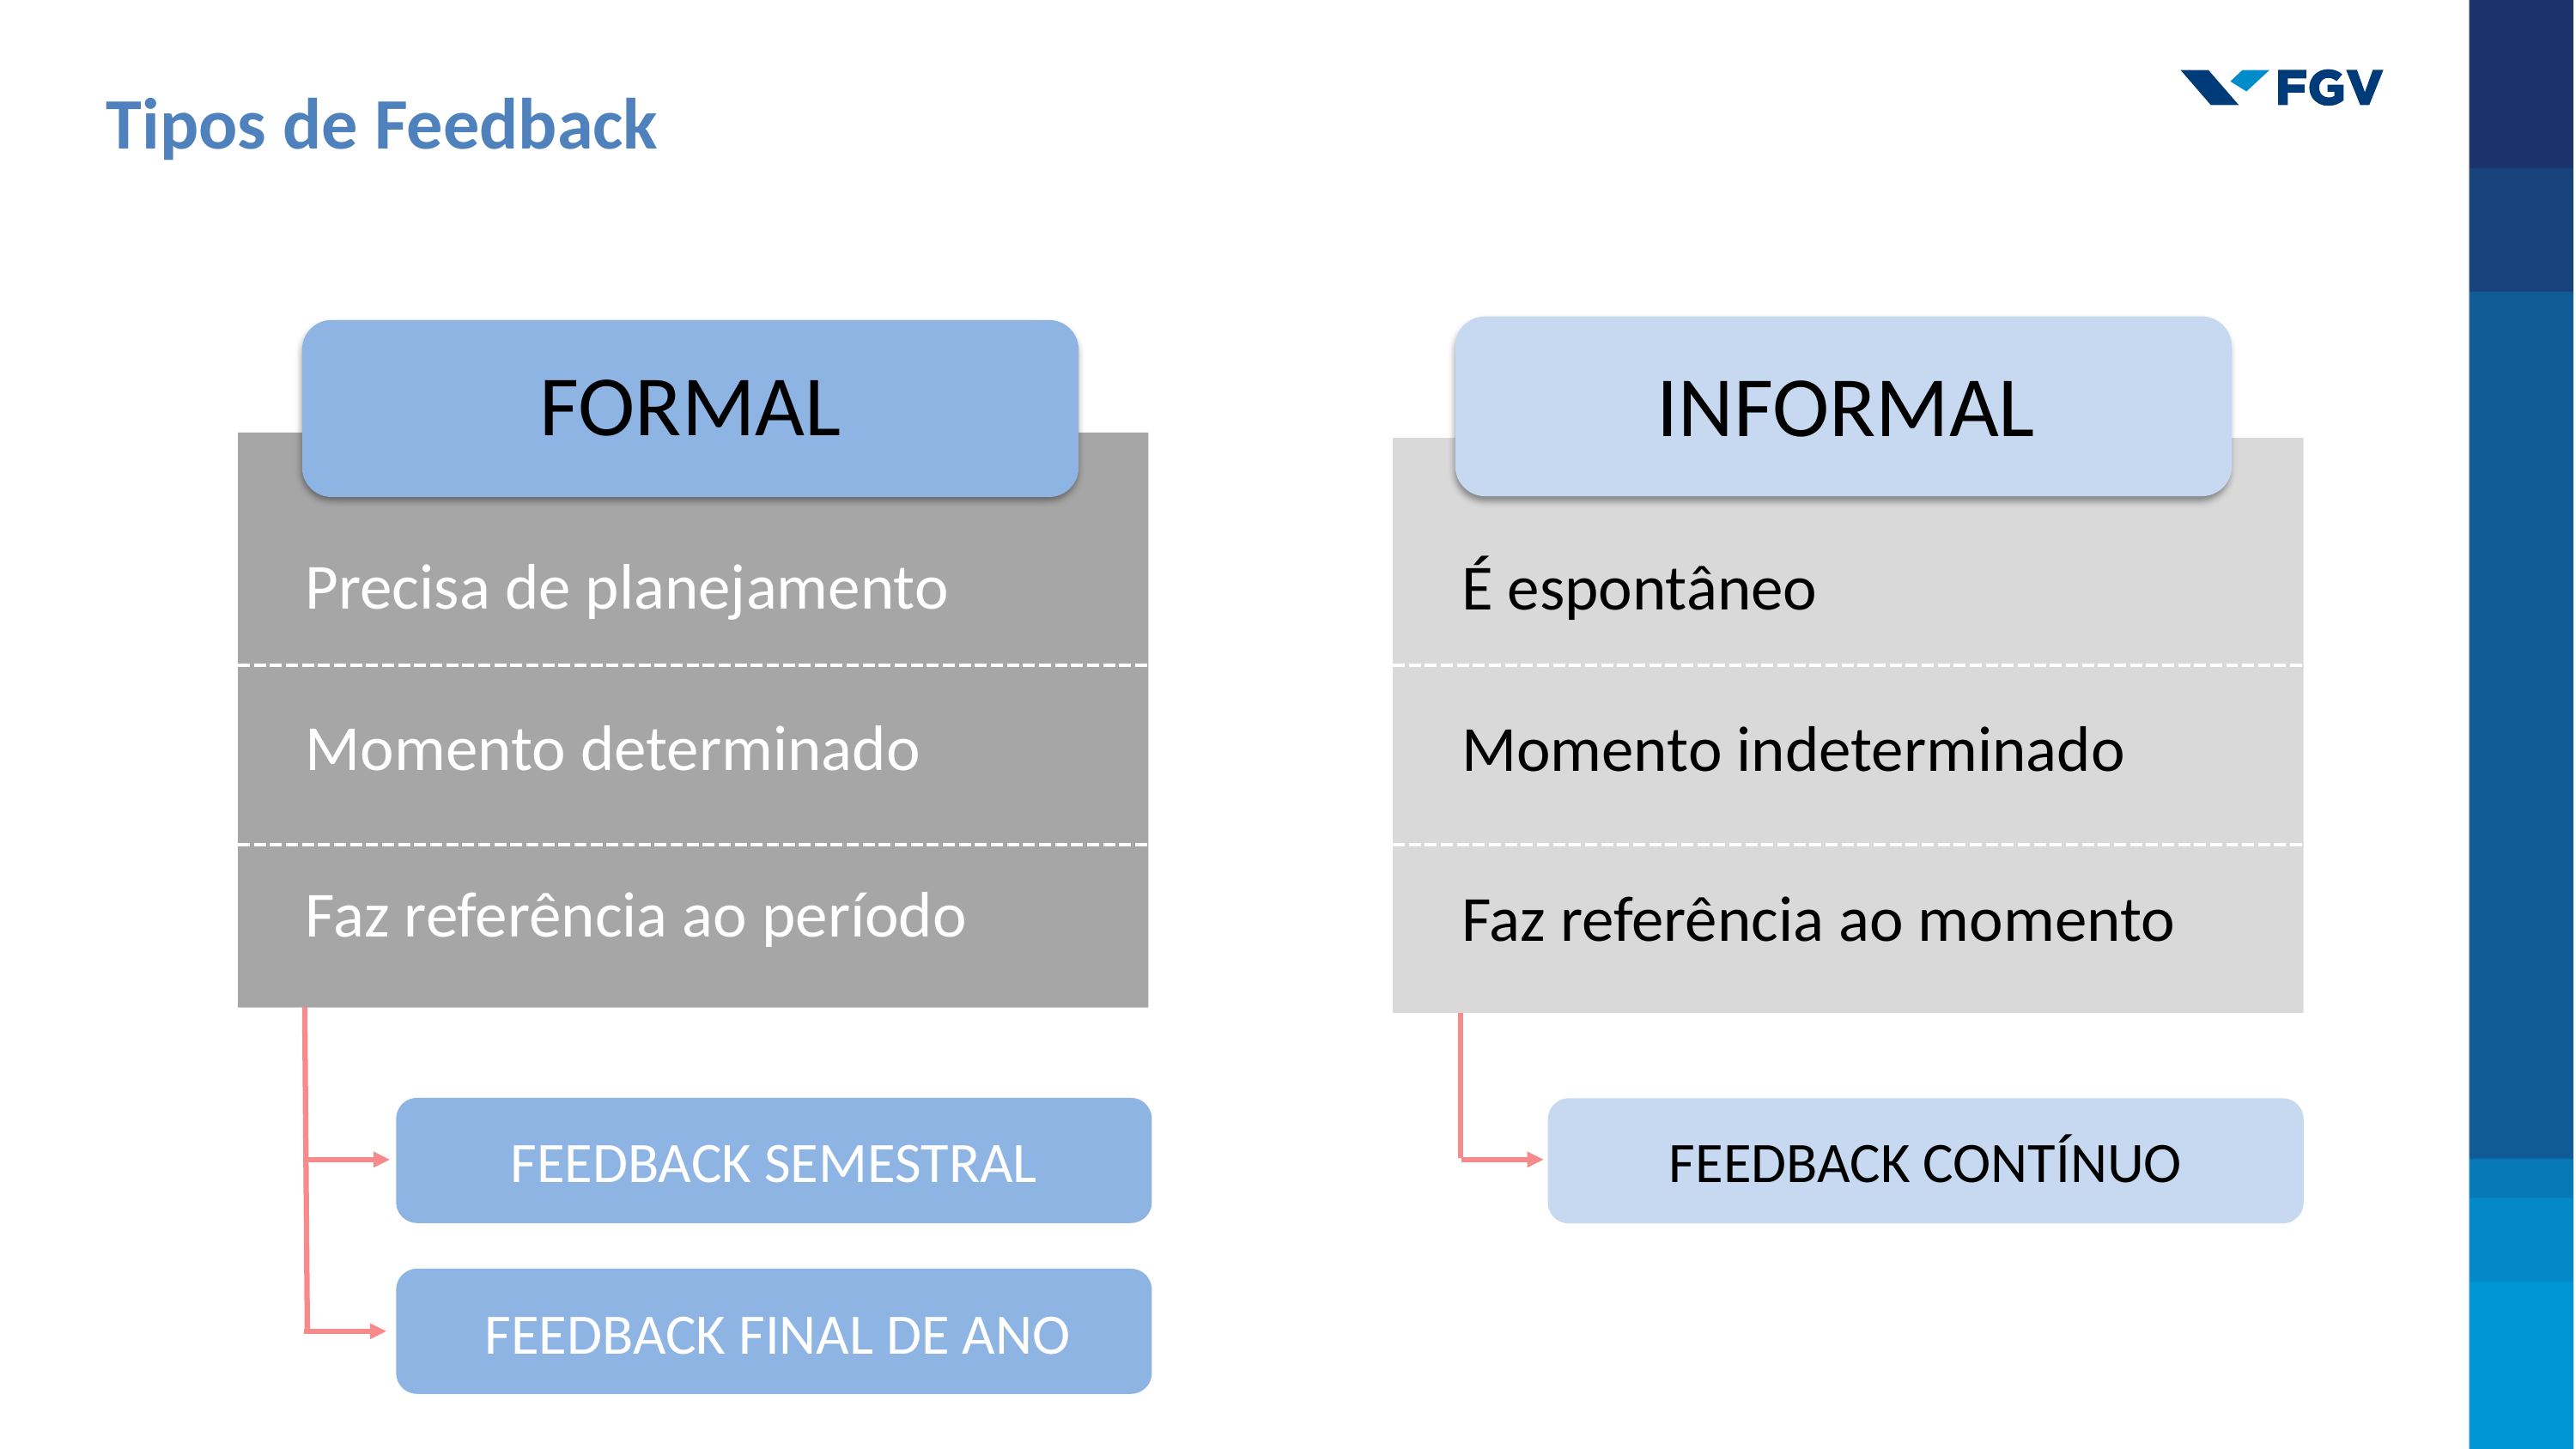

Tipos de Feedback

FORMAL
INFORMAL

Precisa de planejamento
É espontâneo
Momento determinado
Momento indeterminado
Faz referência ao período
Faz referência ao momento

FEEDBACK SEMESTRAL
FEEDBACK CONTÍNUO

FEEDBACK FINAL DE ANO